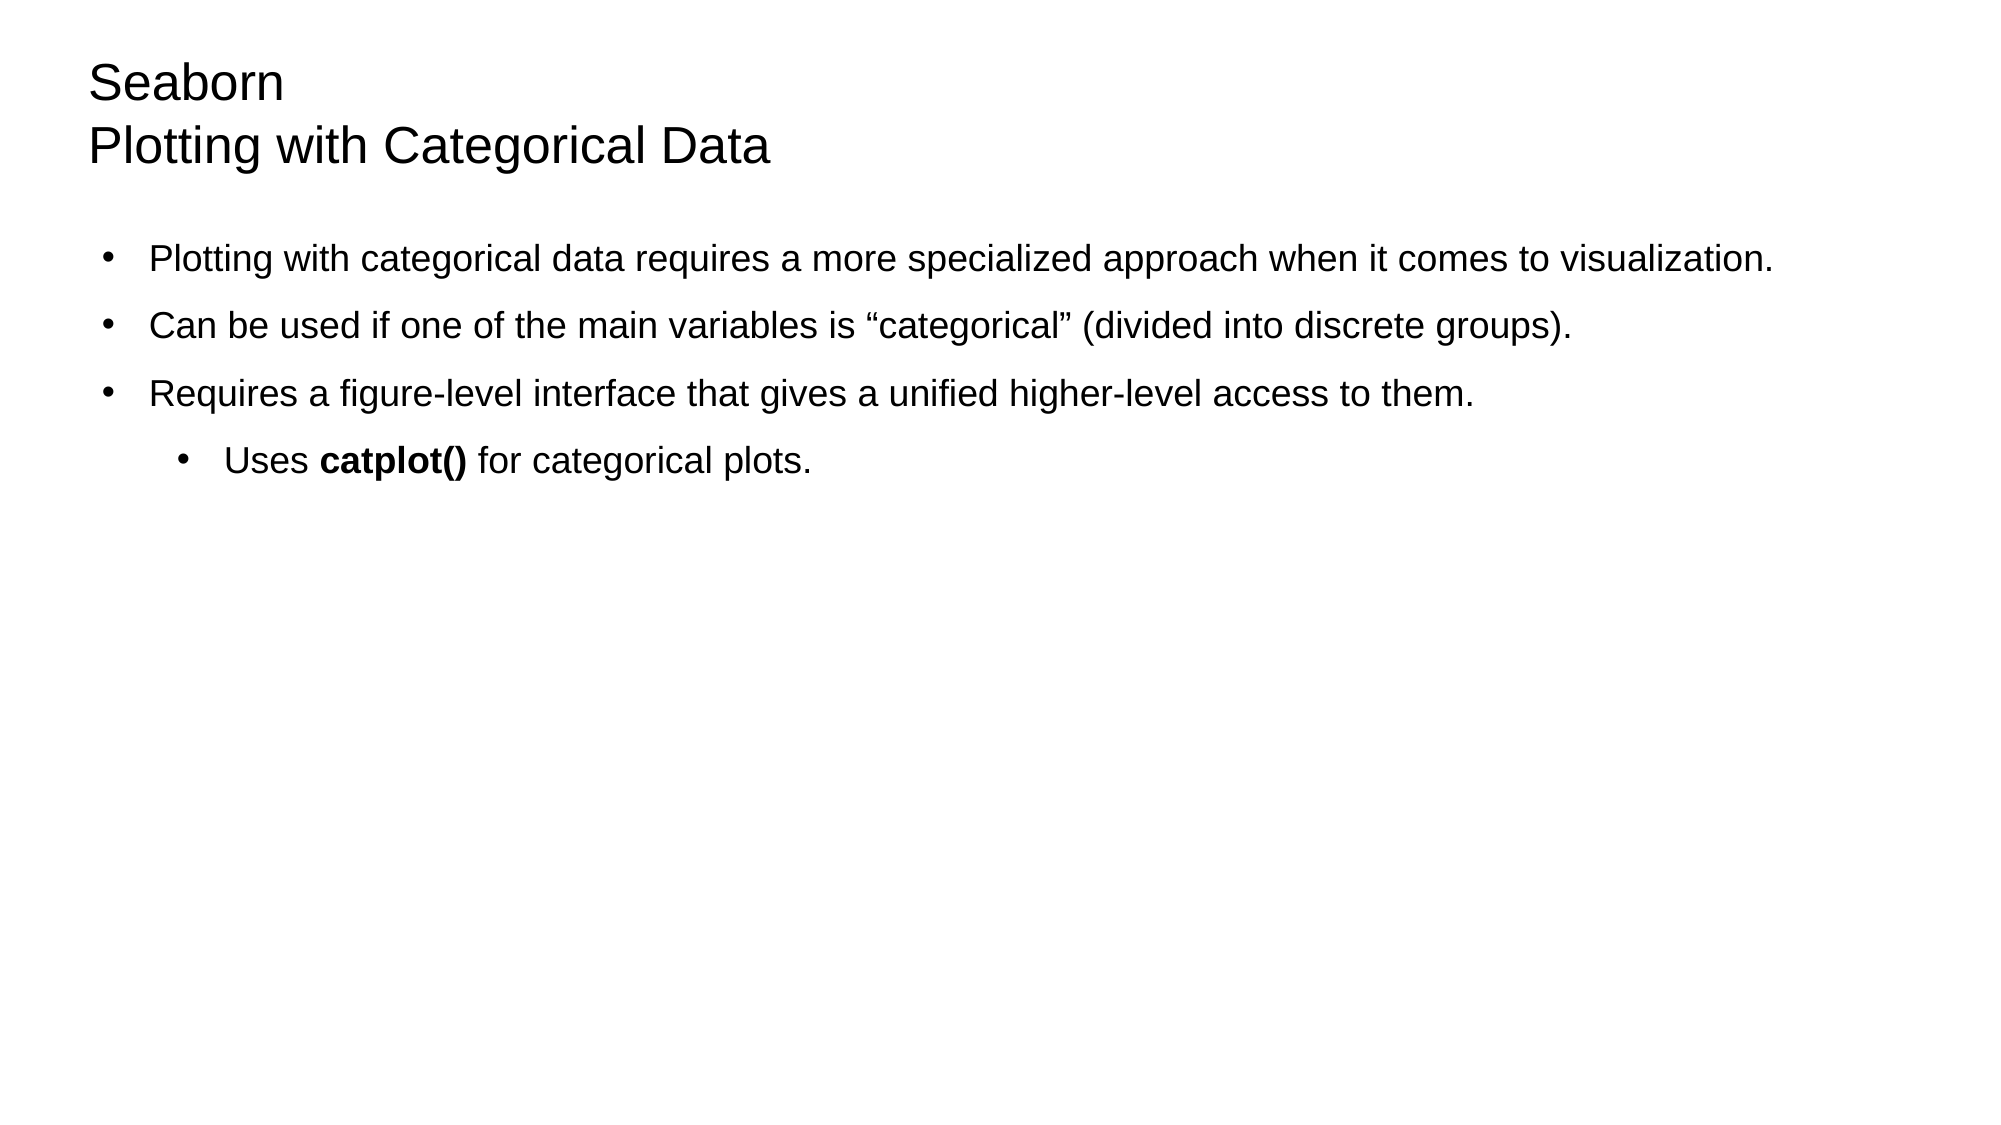

# Seaborn
Plotting with Categorical Data
Plotting with categorical data requires a more specialized approach when it comes to visualization.
Can be used if one of the main variables is “categorical” (divided into discrete groups).
Requires a figure-level interface that gives a unified higher-level access to them.
Uses catplot() for categorical plots.